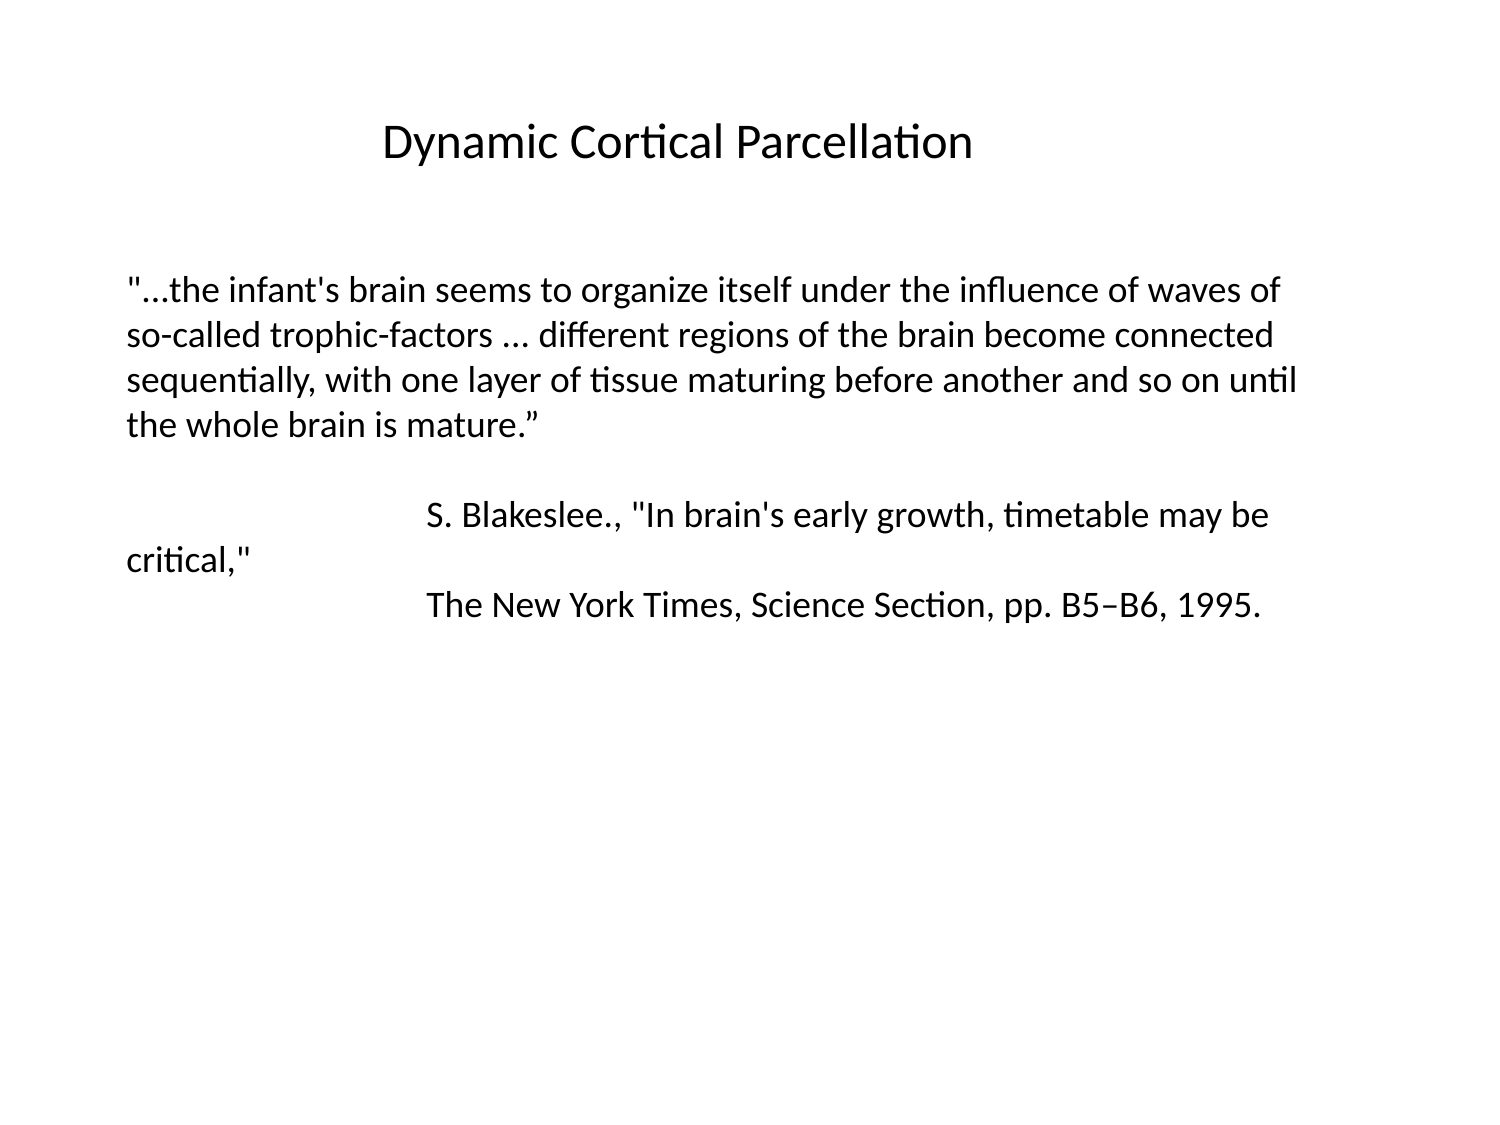

Dynamic Cortical Parcellation
"...the infant's brain seems to organize itself under the influence of waves of so-called trophic-factors ... different regions of the brain become connected sequentially, with one layer of tissue maturing before another and so on until the whole brain is mature.”

		S. Blakeslee., "In brain's early growth, timetable may be critical,"
		The New York Times, Science Section, pp. B5–B6, 1995.